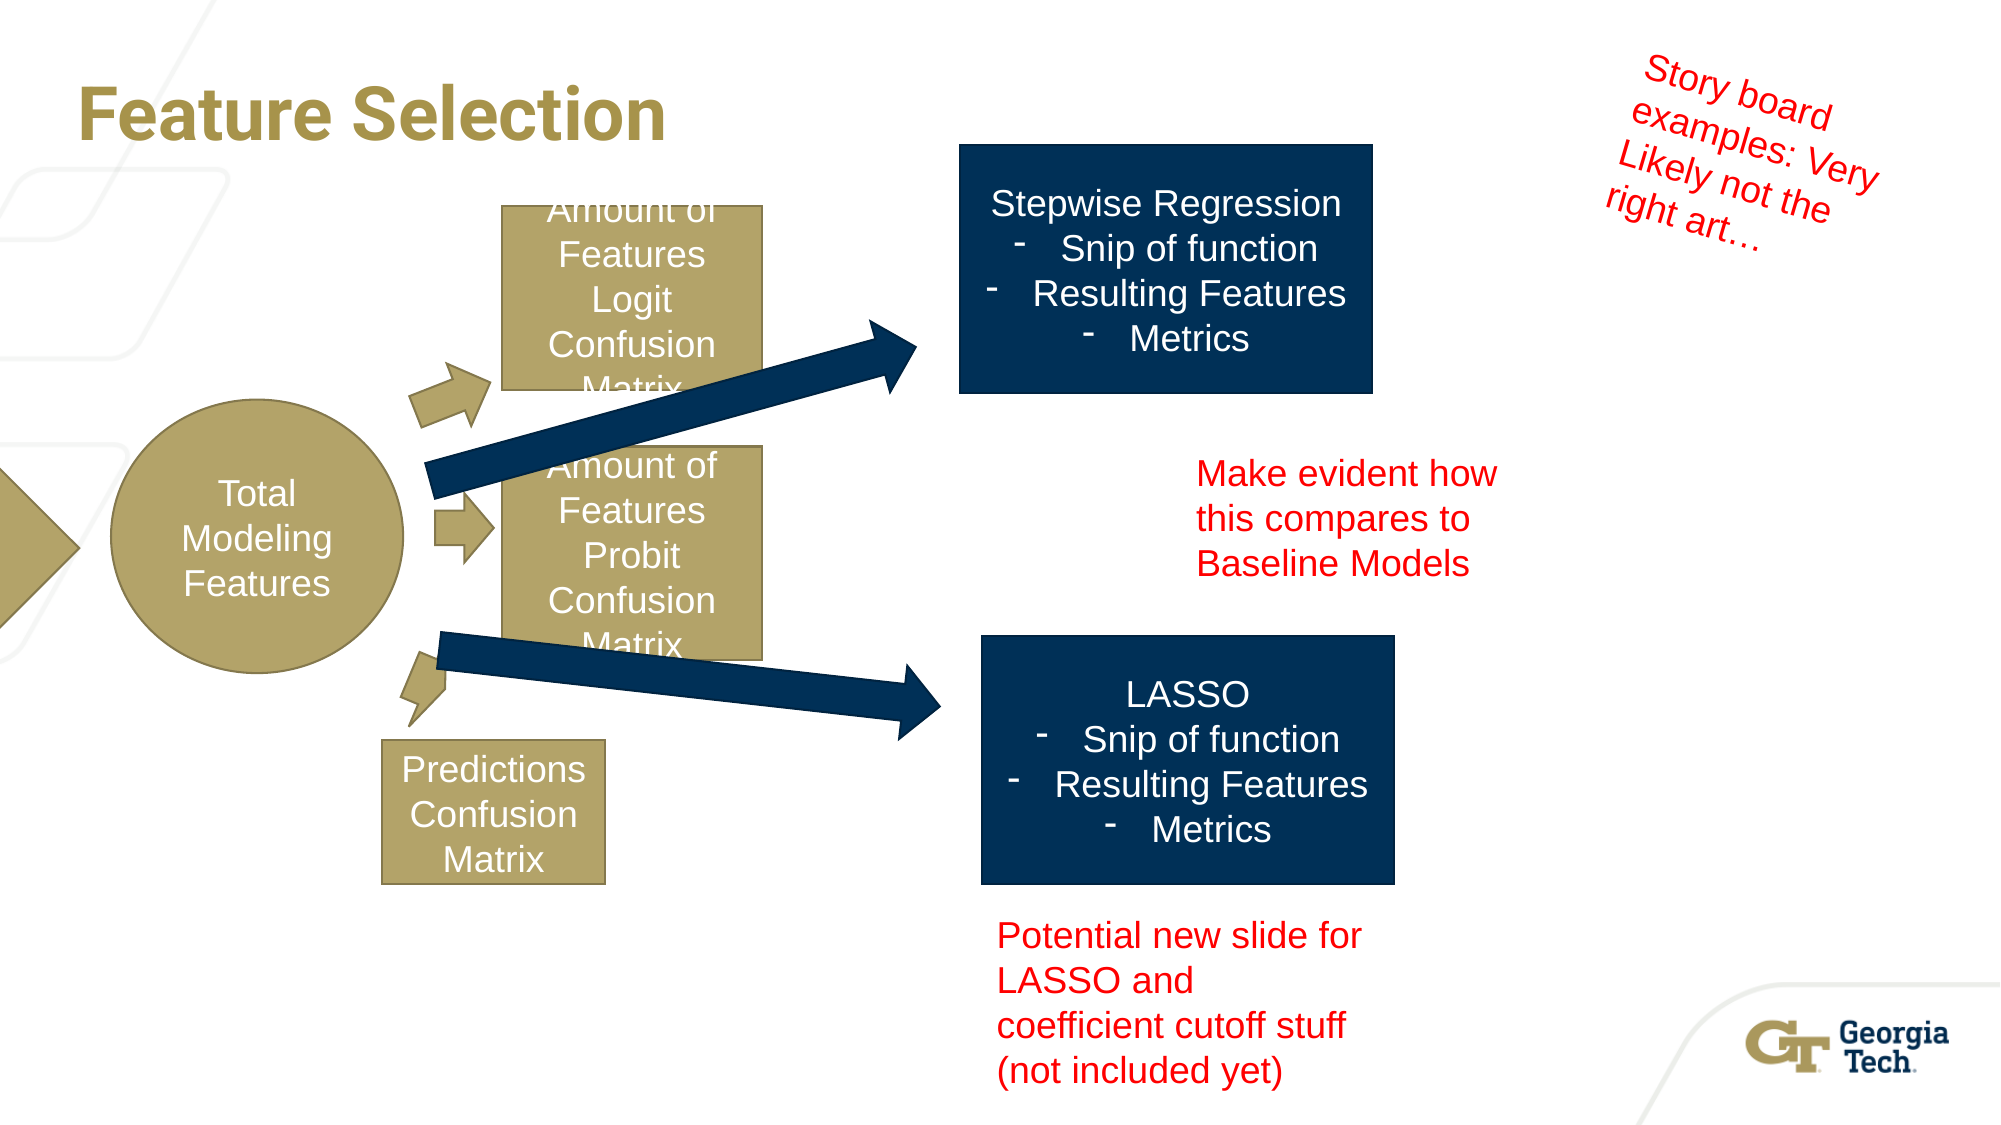

# Feature Selection
Story board examples: Very Likely not the right art…
Stepwise Regression
Snip of function
Resulting Features
Metrics
Small Amount of Features Logit
Confusion Matrix
Metrics

Total Modeling Features
Make evident how this compares to Baseline Models
Large Amount of Features Probit
Confusion Matrix
Metrics

LASSO
Snip of function
Resulting Features
Metrics

ESPN Predictions
Confusion Matrix
Metrics
Potential new slide for LASSO and coefficient cutoff stuff (not included yet)